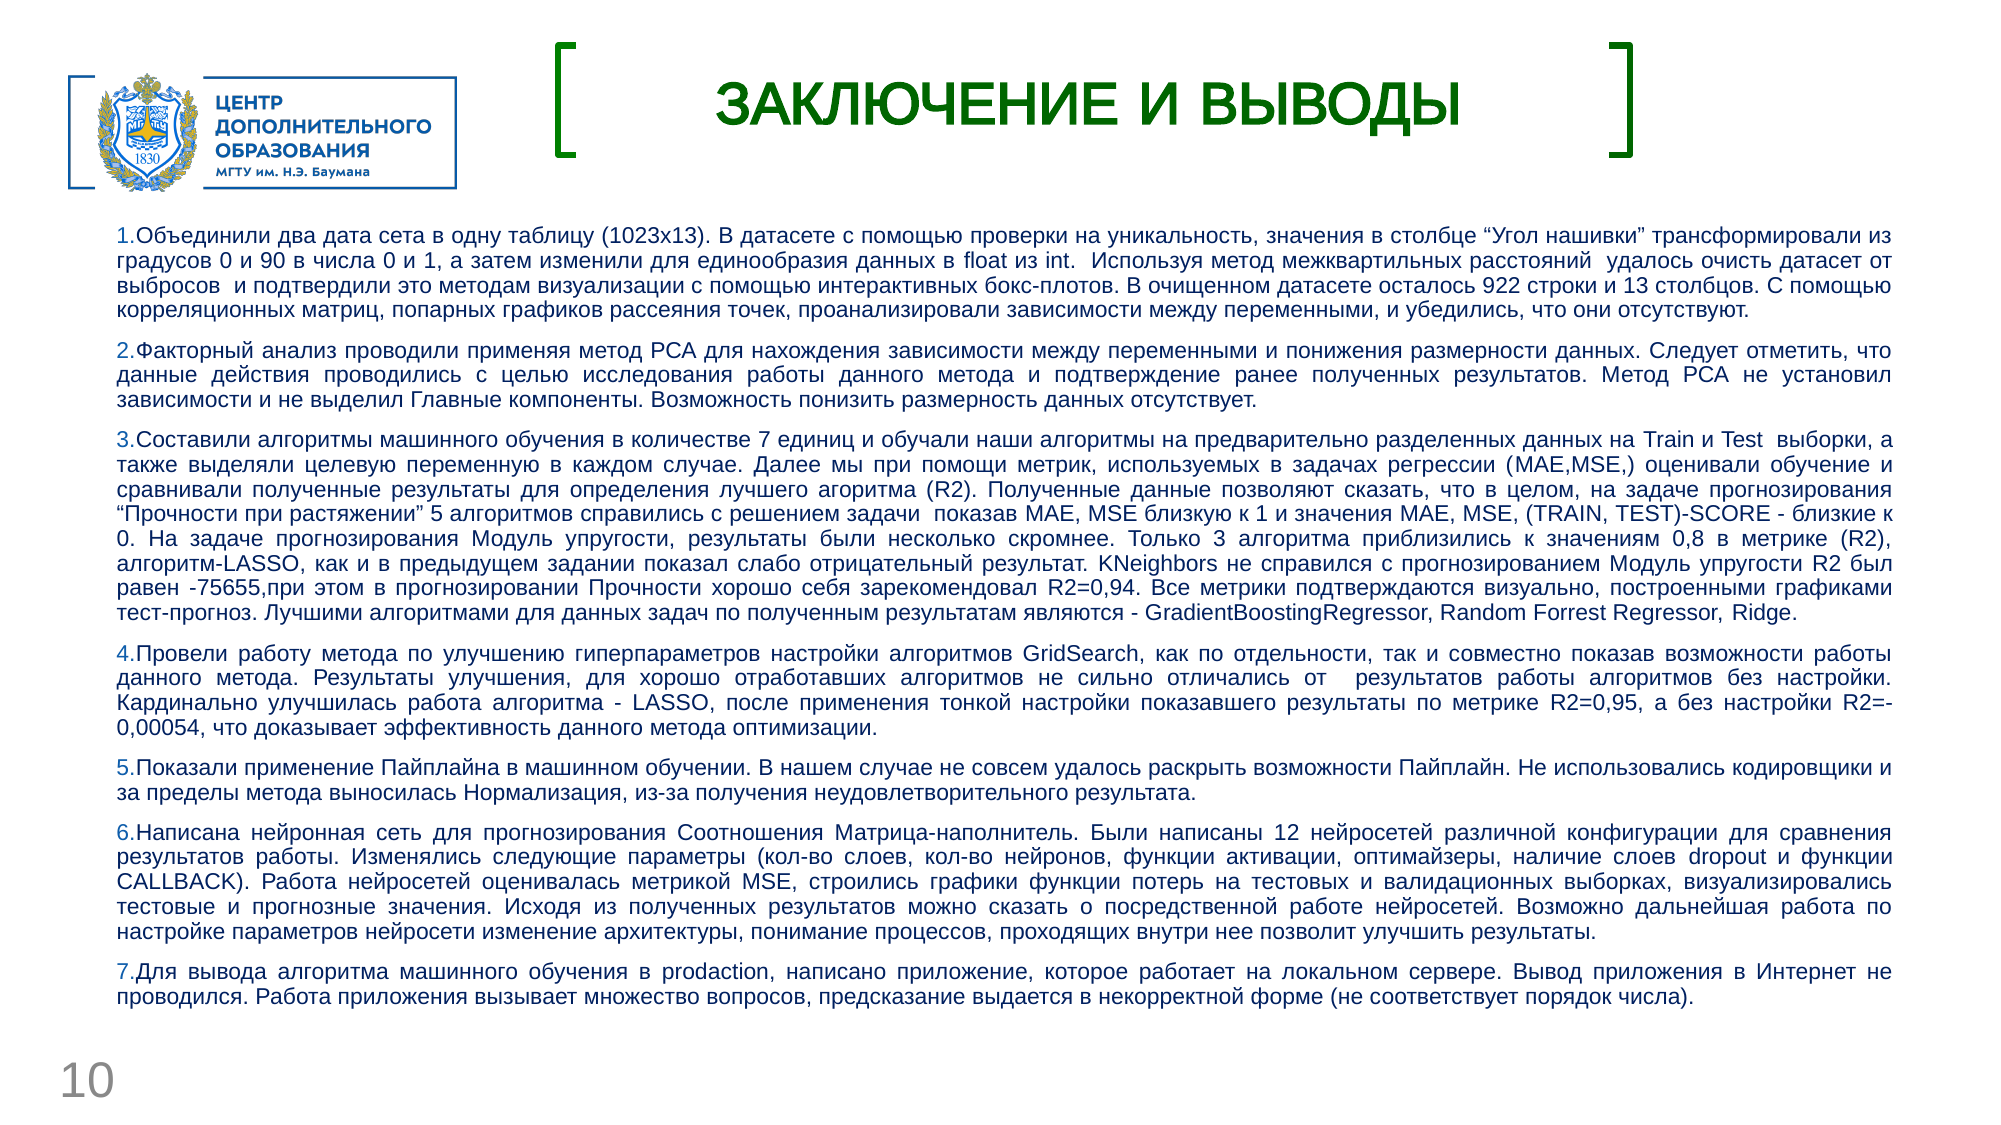

ЗАКЛЮЧЕНИЕ И ВЫВОДЫ

Объединили два дата сета в одну таблицу (1023х13). В датасете с помощью проверки на уникальность, значения в столбце “Угол нашивки” трансформировали из градусов 0 и 90 в числа 0 и 1, а затем изменили для единообразия данных в float из int.  Используя метод межквартильных расстояний  удалось очисть датасет от выбросов  и подтвердили это методам визуализации с помощью интерактивных бокс-плотов. В очищенном датасете осталось 922 строки и 13 столбцов. С помощью корреляционных матриц, попарных графиков рассеяния точек, проанализировали зависимости между переменными, и убедились, что они отсутствуют.
Факторный анализ проводили применяя метод РСА для нахождения зависимости между переменными и понижения размерности данных. Следует отметить, что данные действия проводились с целью исследования работы данного метода и подтверждение ранее полученных результатов. Метод РСА не установил зависимости и не выделил Главные компоненты. Возможность понизить размерность данных отсутствует.
Составили алгоритмы машинного обучения в количестве 7 единиц и обучали наши алгоритмы на предварительно разделенных данных на Train и Test  выборки, а также выделяли целевую переменную в каждом случае. Далее мы при помощи метрик, используемых в задачах регрессии (MAE,MSE,) оценивали обучение и сравнивали полученные результаты для определения лучшего агоритма (R2). Полученные данные позволяют сказать, что в целом, на задаче прогнозирования “Прочности при растяжении” 5 алгоритмов справились с решением задачи  показав MAE, MSE близкую к 1 и значения MAE, MSE, (TRAIN, TEST)-SCORE - близкие к 0. На задаче прогнозирования Модуль упругости, результаты были несколько скромнее. Только 3 алгоритма приблизились к значениям 0,8 в метрике (R2), алгоритм-LASSO, как и в предыдущем задании показал слабо отрицательный результат. KNeighbors не справился с прогнозированием Модуль упругости R2 был равен -75655,при этом в прогнозировании Прочности хорошо себя зарекомендовал R2=0,94. Все метрики подтверждаются визуально, построенными графиками тест-прогноз. Лучшими алгоритмами для данных задач по полученным результатам являются - GradientBoostingRegressor, Random Forrest Regressor, Ridge.
Провели работу метода по улучшению гиперпараметров настройки алгоритмов GridSearch, как по отдельности, так и совместно показав возможности работы данного метода. Результаты улучшения, для хорошо отработавших алгоритмов не сильно отличались от  результатов работы алгоритмов без настройки. Кардинально улучшилась работа алгоритма - LASSO, после применения тонкой настройки показавшего результаты по метрике R2=0,95, а без настройки R2=-0,00054, что доказывает эффективность данного метода оптимизации.
Показали применение Пайплайна в машинном обучении. В нашем случае не совсем удалось раскрыть возможности Пайплайн. Не использовались кодировщики и за пределы метода выносилась Нормализация, из-за получения неудовлетворительного результата.
Написана нейронная сеть для прогнозирования Соотношения Матрица-наполнитель. Были написаны 12 нейросетей различной конфигурации для сравнения результатов работы. Изменялись следующие параметры (кол-во слоев, кол-во нейронов, функции активации, оптимайзеры, наличие слоев dropout и функции CALLBACK). Работа нейросетей оценивалась метрикой MSE, строились графики функции потерь на тестовых и валидационных выборках, визуализировались тестовые и прогнозные значения. Исходя из полученных результатов можно сказать о посредственной работе нейросетей. Возможно дальнейшая работа по настройке параметров нейросети изменение архитектуры, понимание процессов, проходящих внутри нее позволит улучшить результаты.
Для вывода алгоритма машинного обучения в prodaction, написано приложение, которое работает на локальном сервере. Вывод приложения в Интернет не проводился. Работа приложения вызывает множество вопросов, предсказание выдается в некорректной форме (не соответствует порядок числа).

10